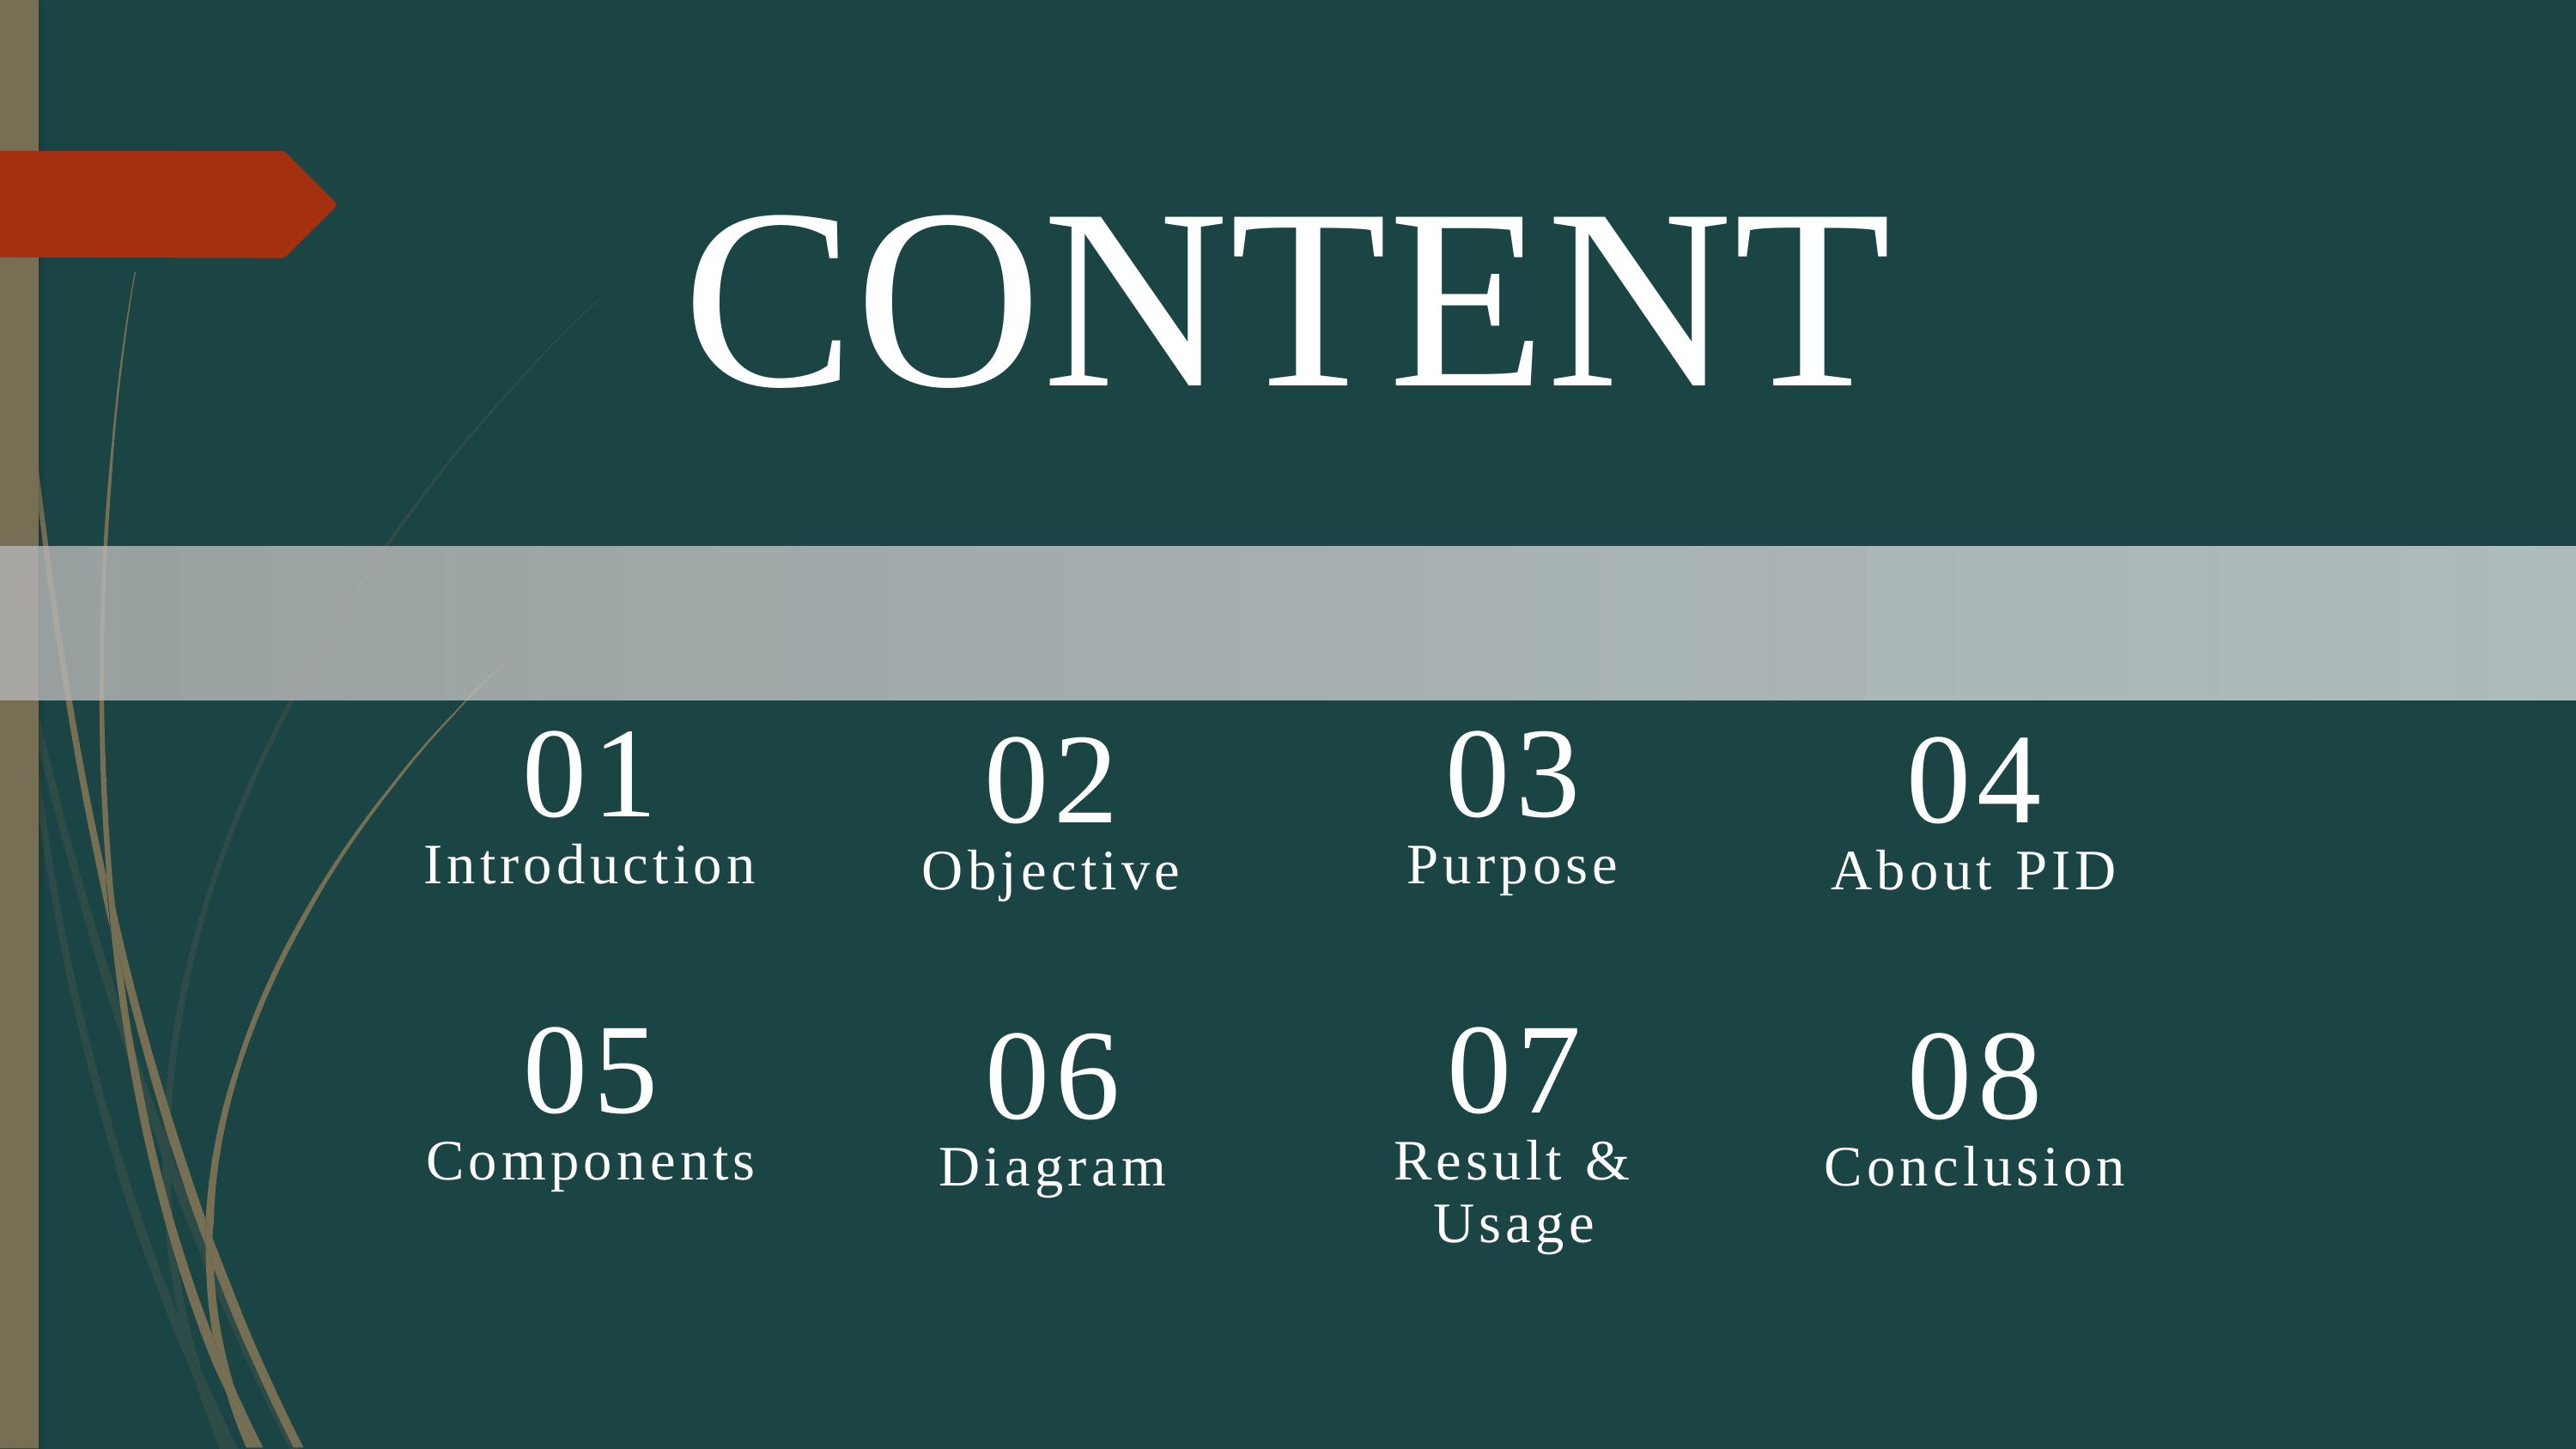

CONTENT
01
03
02
04
Introduction
Purpose
Objective
About PID
05
07
06
08
Components
Result & Usage
Diagram
Conclusion